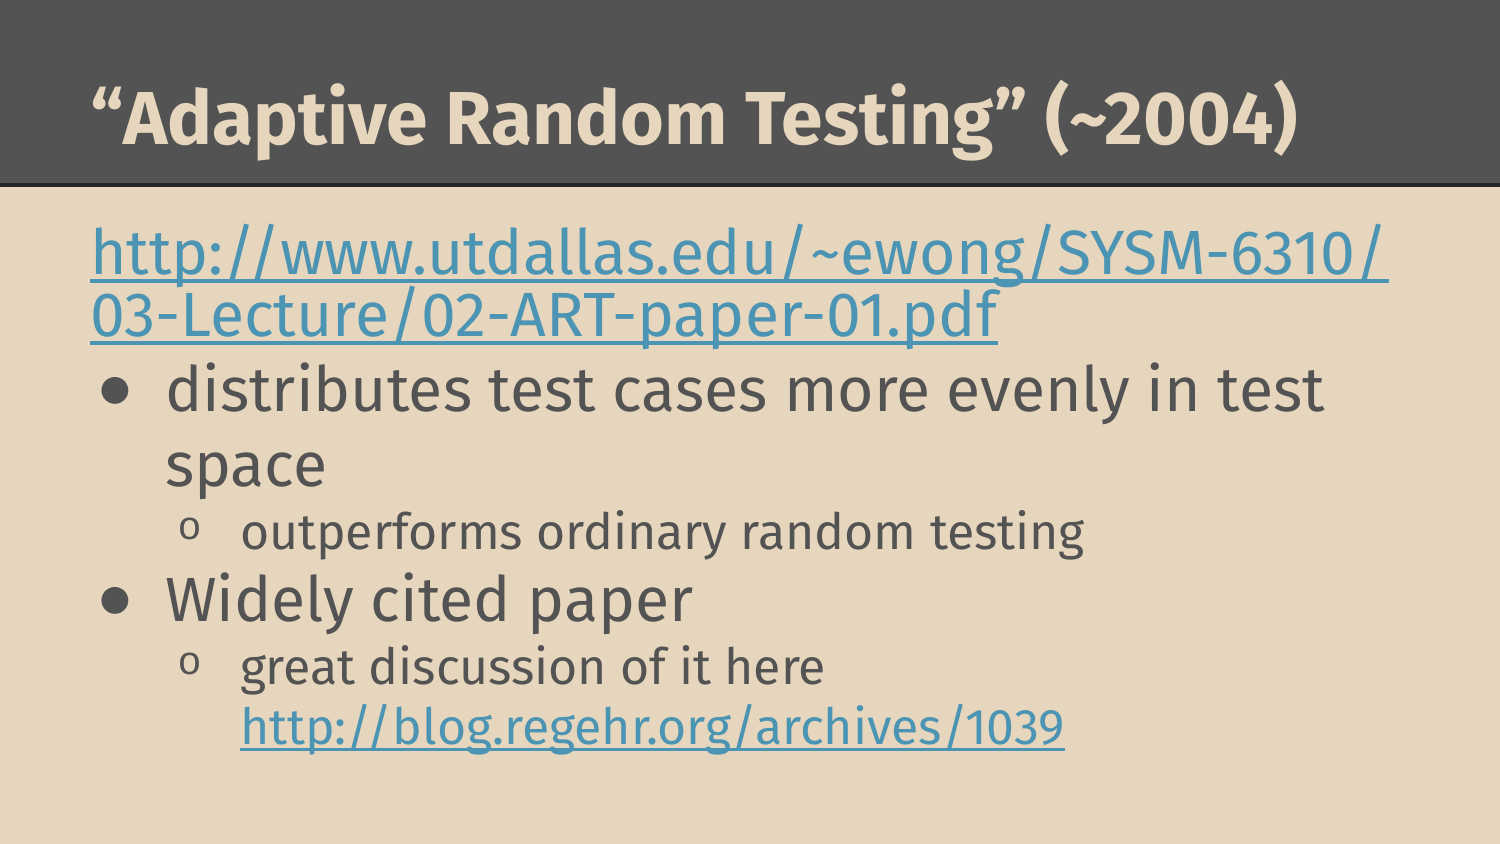

# “Adaptive Random Testing” (~2004)
http://www.utdallas.edu/~ewong/SYSM-6310/03-Lecture/02-ART-paper-01.pdf
distributes test cases more evenly in test space
outperforms ordinary random testing
Widely cited paper
great discussion of it here http://blog.regehr.org/archives/1039